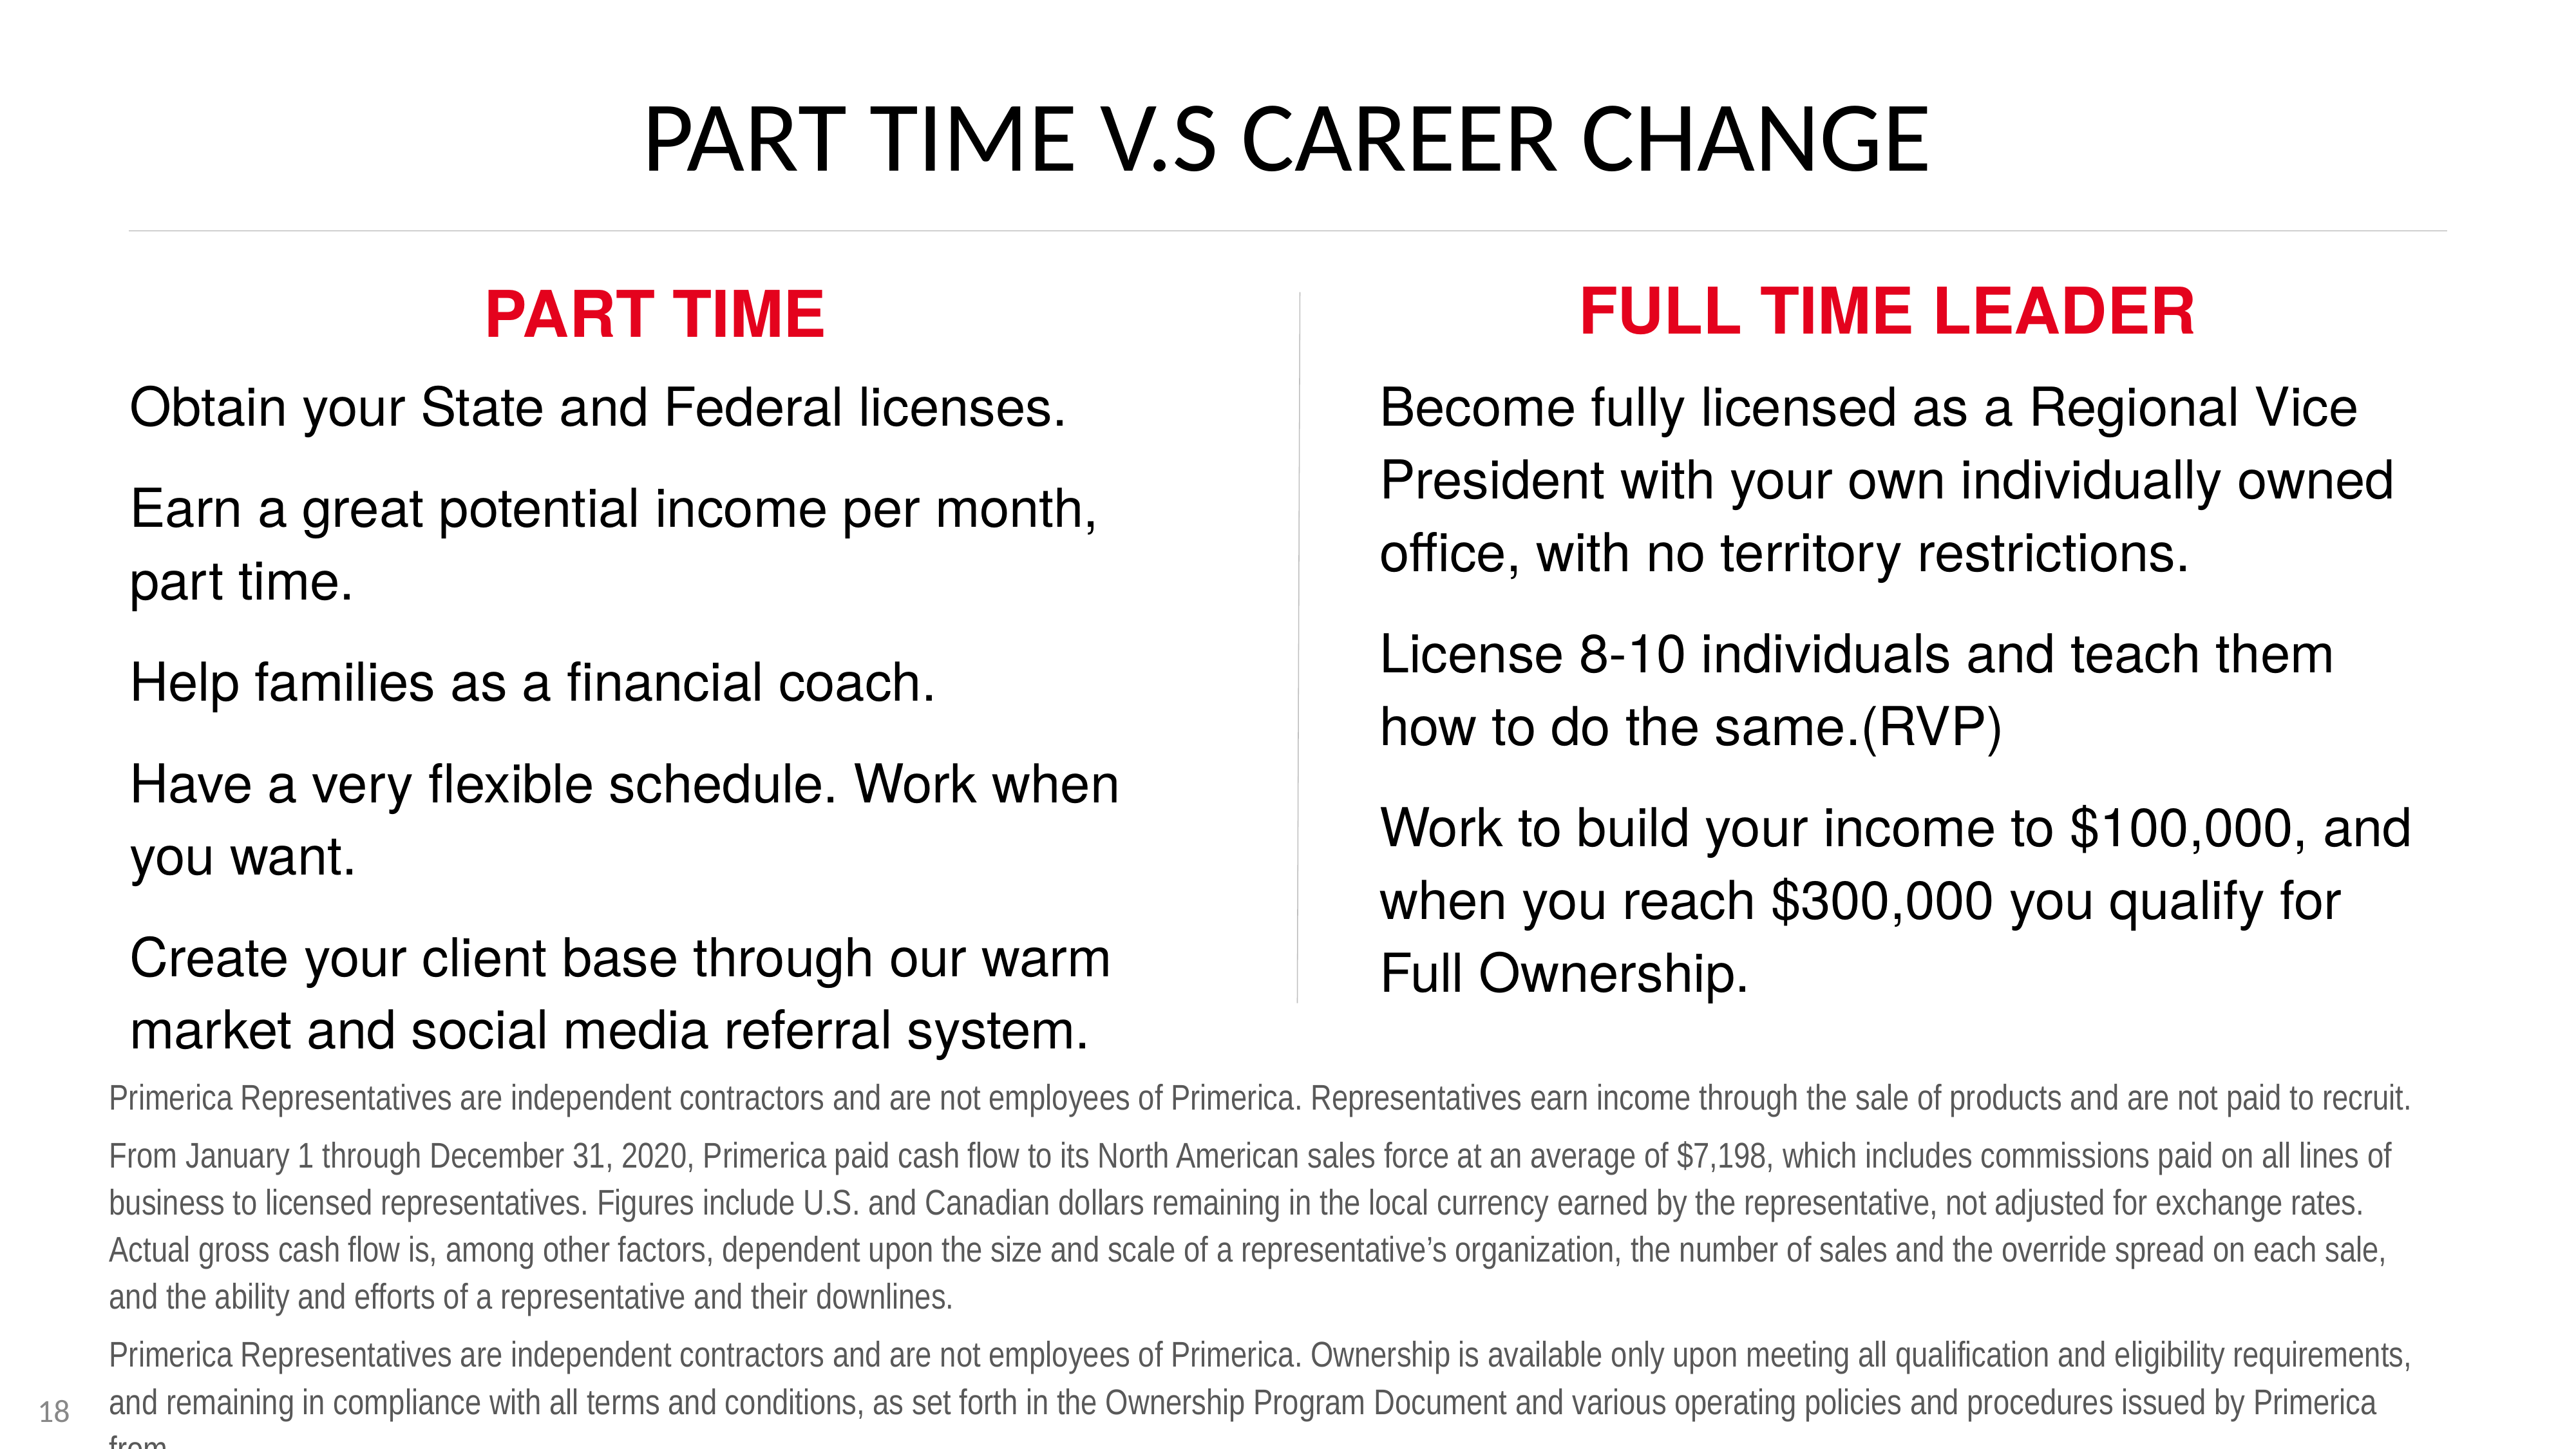

# PART TIME V.S CAREER CHANGE
FULL TIME LEADER
PART TIME
Obtain your State and Federal licenses.
Earn a great potential income per month,
part time.
Help families as a financial coach.
Have a very flexible schedule. Work when
you want.
Create your client base through our warm market and social media referral system.
Become fully licensed as a Regional Vice President with your own individually owned office, with no territory restrictions.
License 8-10 individuals and teach them how to do the same.(RVP)
Work to build your income to $100,000, and when you reach $300,000 you qualify for Full Ownership.
Primerica Representatives are independent contractors and are not employees of Primerica. Representatives earn income through the sale of products and are not paid to recruit.
From January 1 through December 31, 2020, Primerica paid cash flow to its North American sales force at an average of $7,198, which includes commissions paid on all lines of business to licensed representatives. Figures include U.S. and Canadian dollars remaining in the local currency earned by the representative, not adjusted for exchange rates. Actual gross cash flow is, among other factors, dependent upon the size and scale of a representative’s organization, the number of sales and the override spread on each sale, and the ability and efforts of a representative and their downlines.
Primerica Representatives are independent contractors and are not employees of Primerica. Ownership is available only upon meeting all qualification and eligibility requirements, and remaining in compliance with all terms and conditions, as set forth in the Ownership Program Document and various operating policies and procedures issued by Primerica from
18